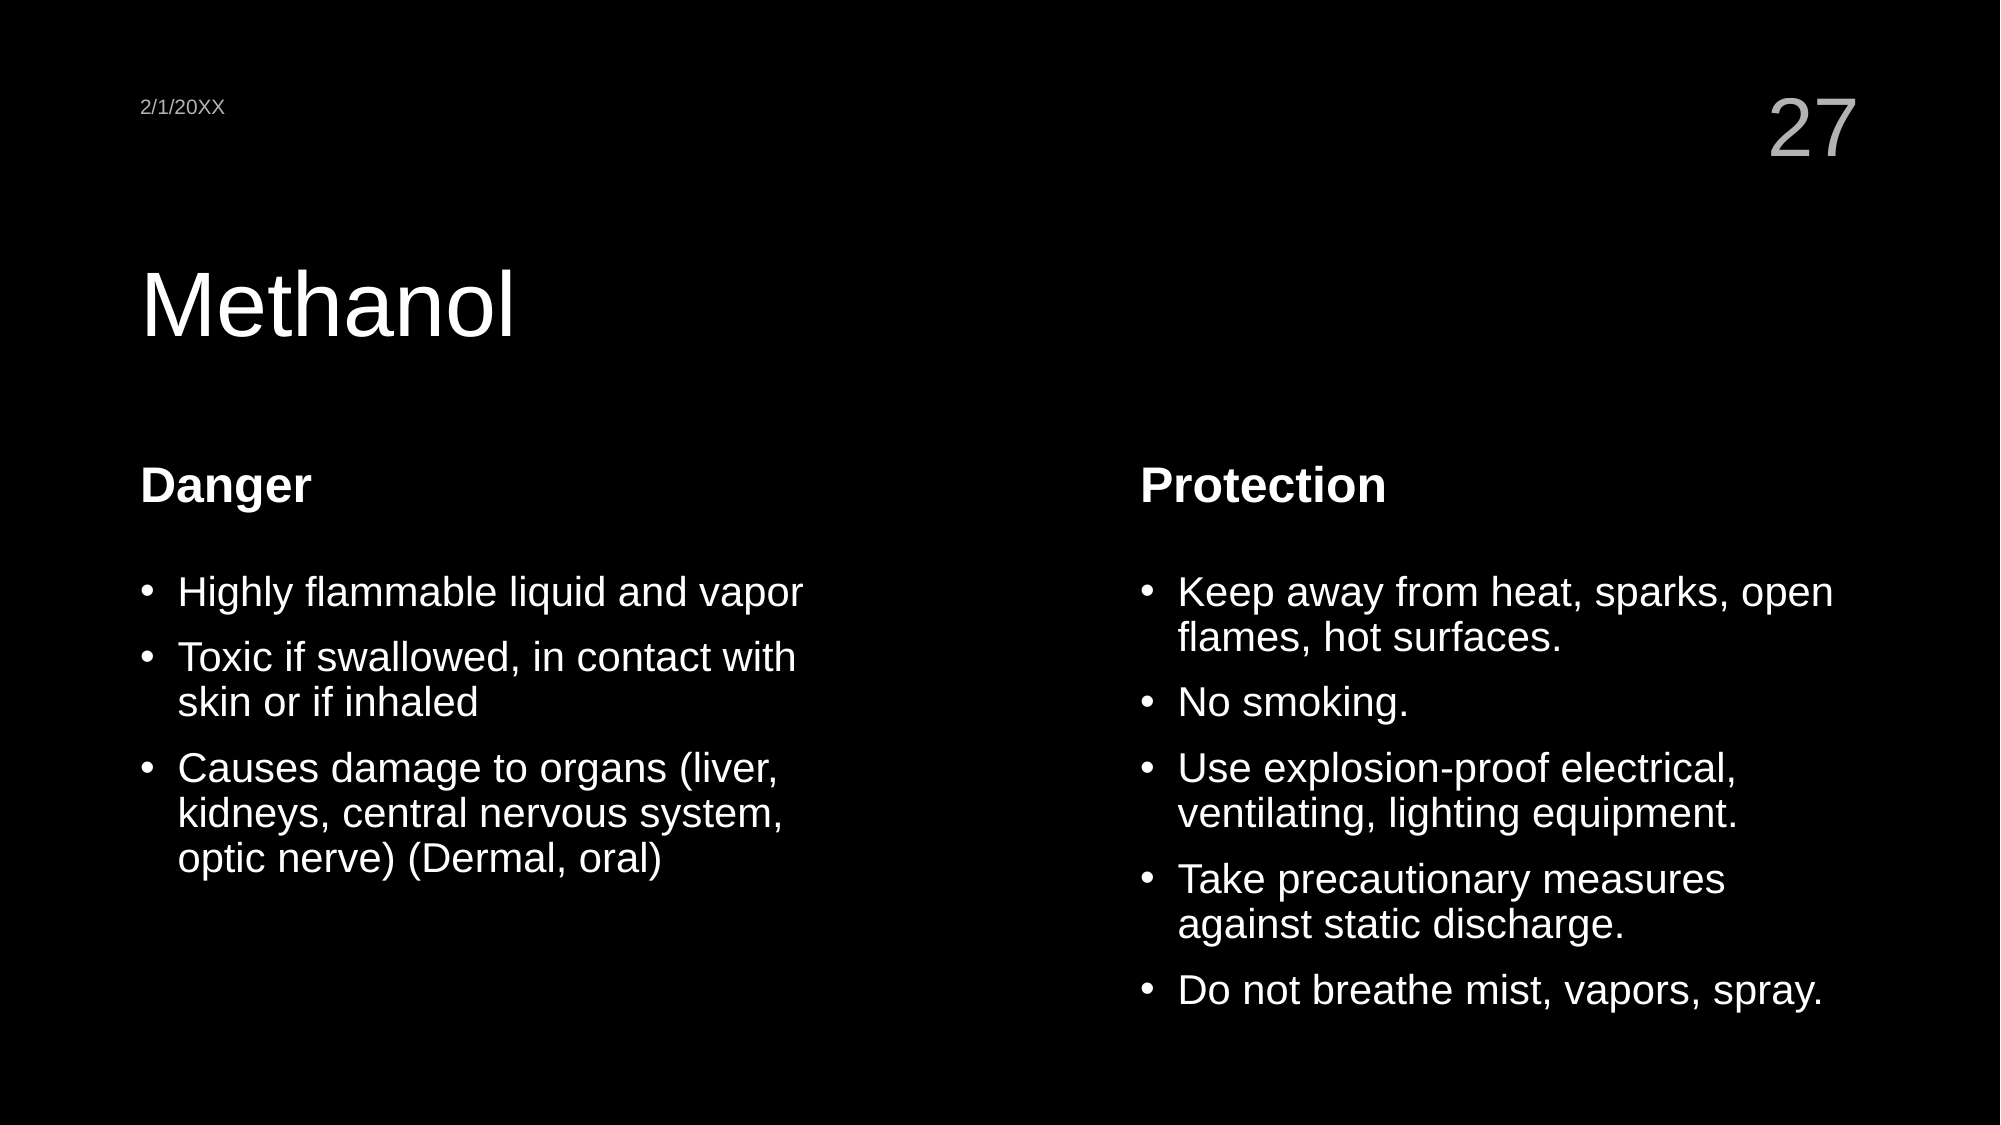

2/1/20XX
27
# Methanol
Danger
Protection
Highly flammable liquid and vapor
Toxic if swallowed, in contact with skin or if inhaled
Causes damage to organs (liver, kidneys, central nervous system, optic nerve) (Dermal, oral)
Keep away from heat, sparks, open flames, hot surfaces.
No smoking.
Use explosion-proof electrical, ventilating, lighting equipment.
Take precautionary measures against static discharge.
Do not breathe mist, vapors, spray.